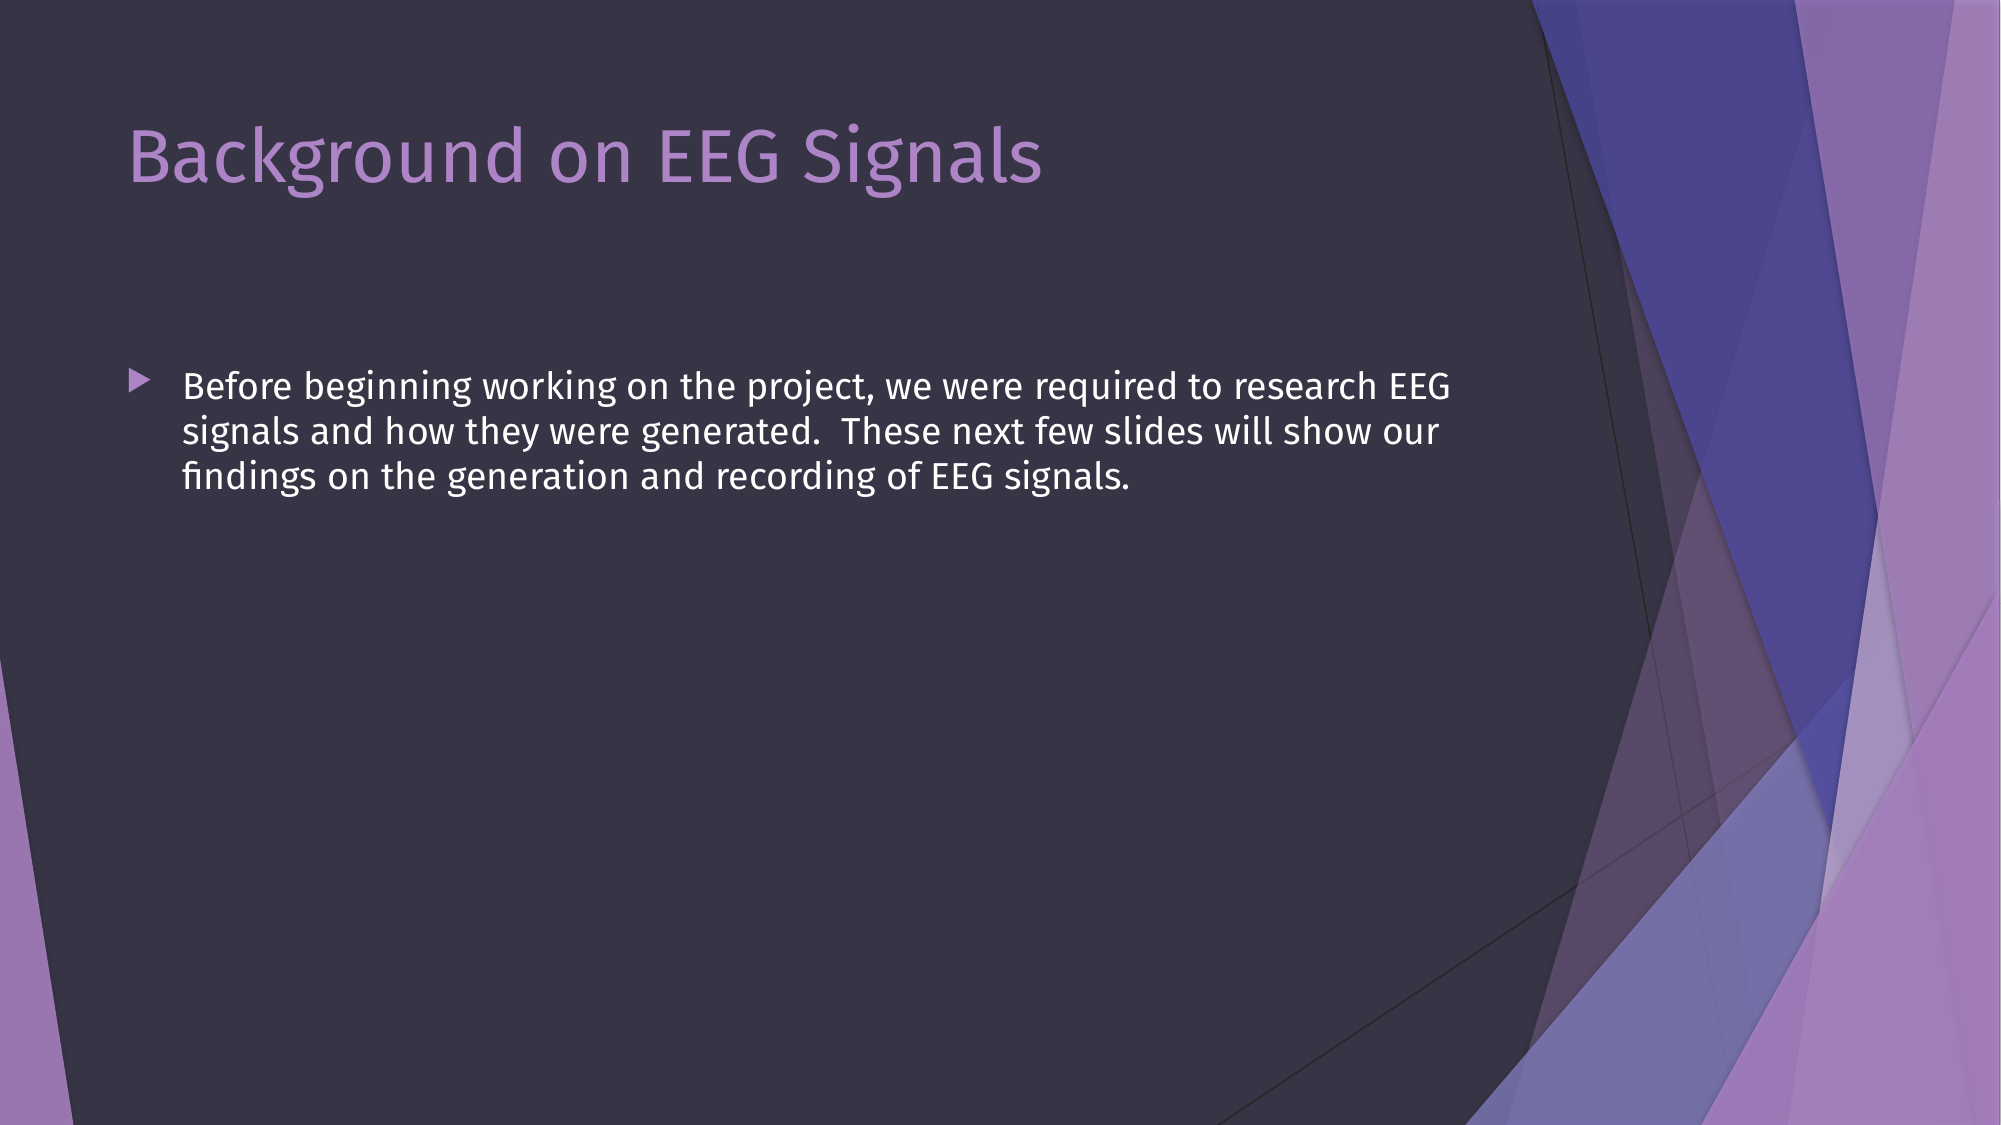

# Background on EEG Signals
Before beginning working on the project, we were required to research EEG signals and how they were generated.  These next few slides will show our findings on the generation and recording of EEG signals.